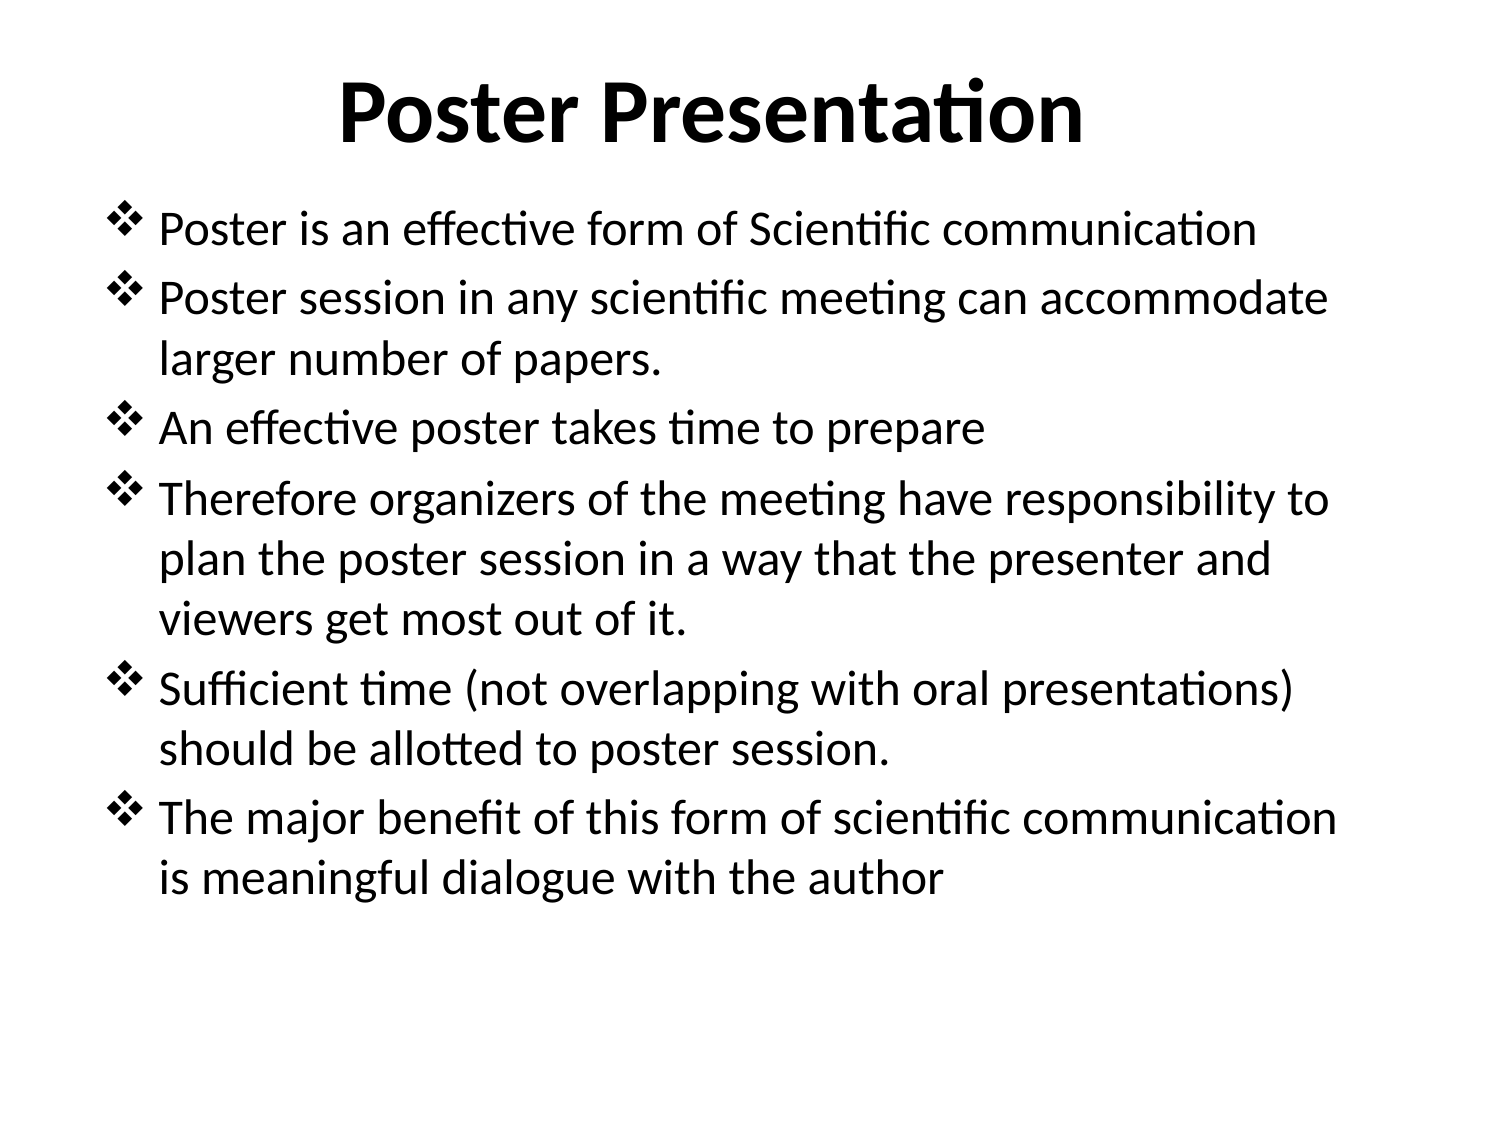

# Poster Presentation
Poster is an effective form of Scientific communication
Poster session in any scientific meeting can accommodate  larger number of papers.
An effective poster takes time to prepare
Therefore organizers of the meeting have responsibility to plan the poster session in a way that the presenter and viewers get most out of it.
Sufficient time (not overlapping with oral presentations) should be allotted to poster session.
The major benefit of this form of scientific communication is meaningful dialogue with the author